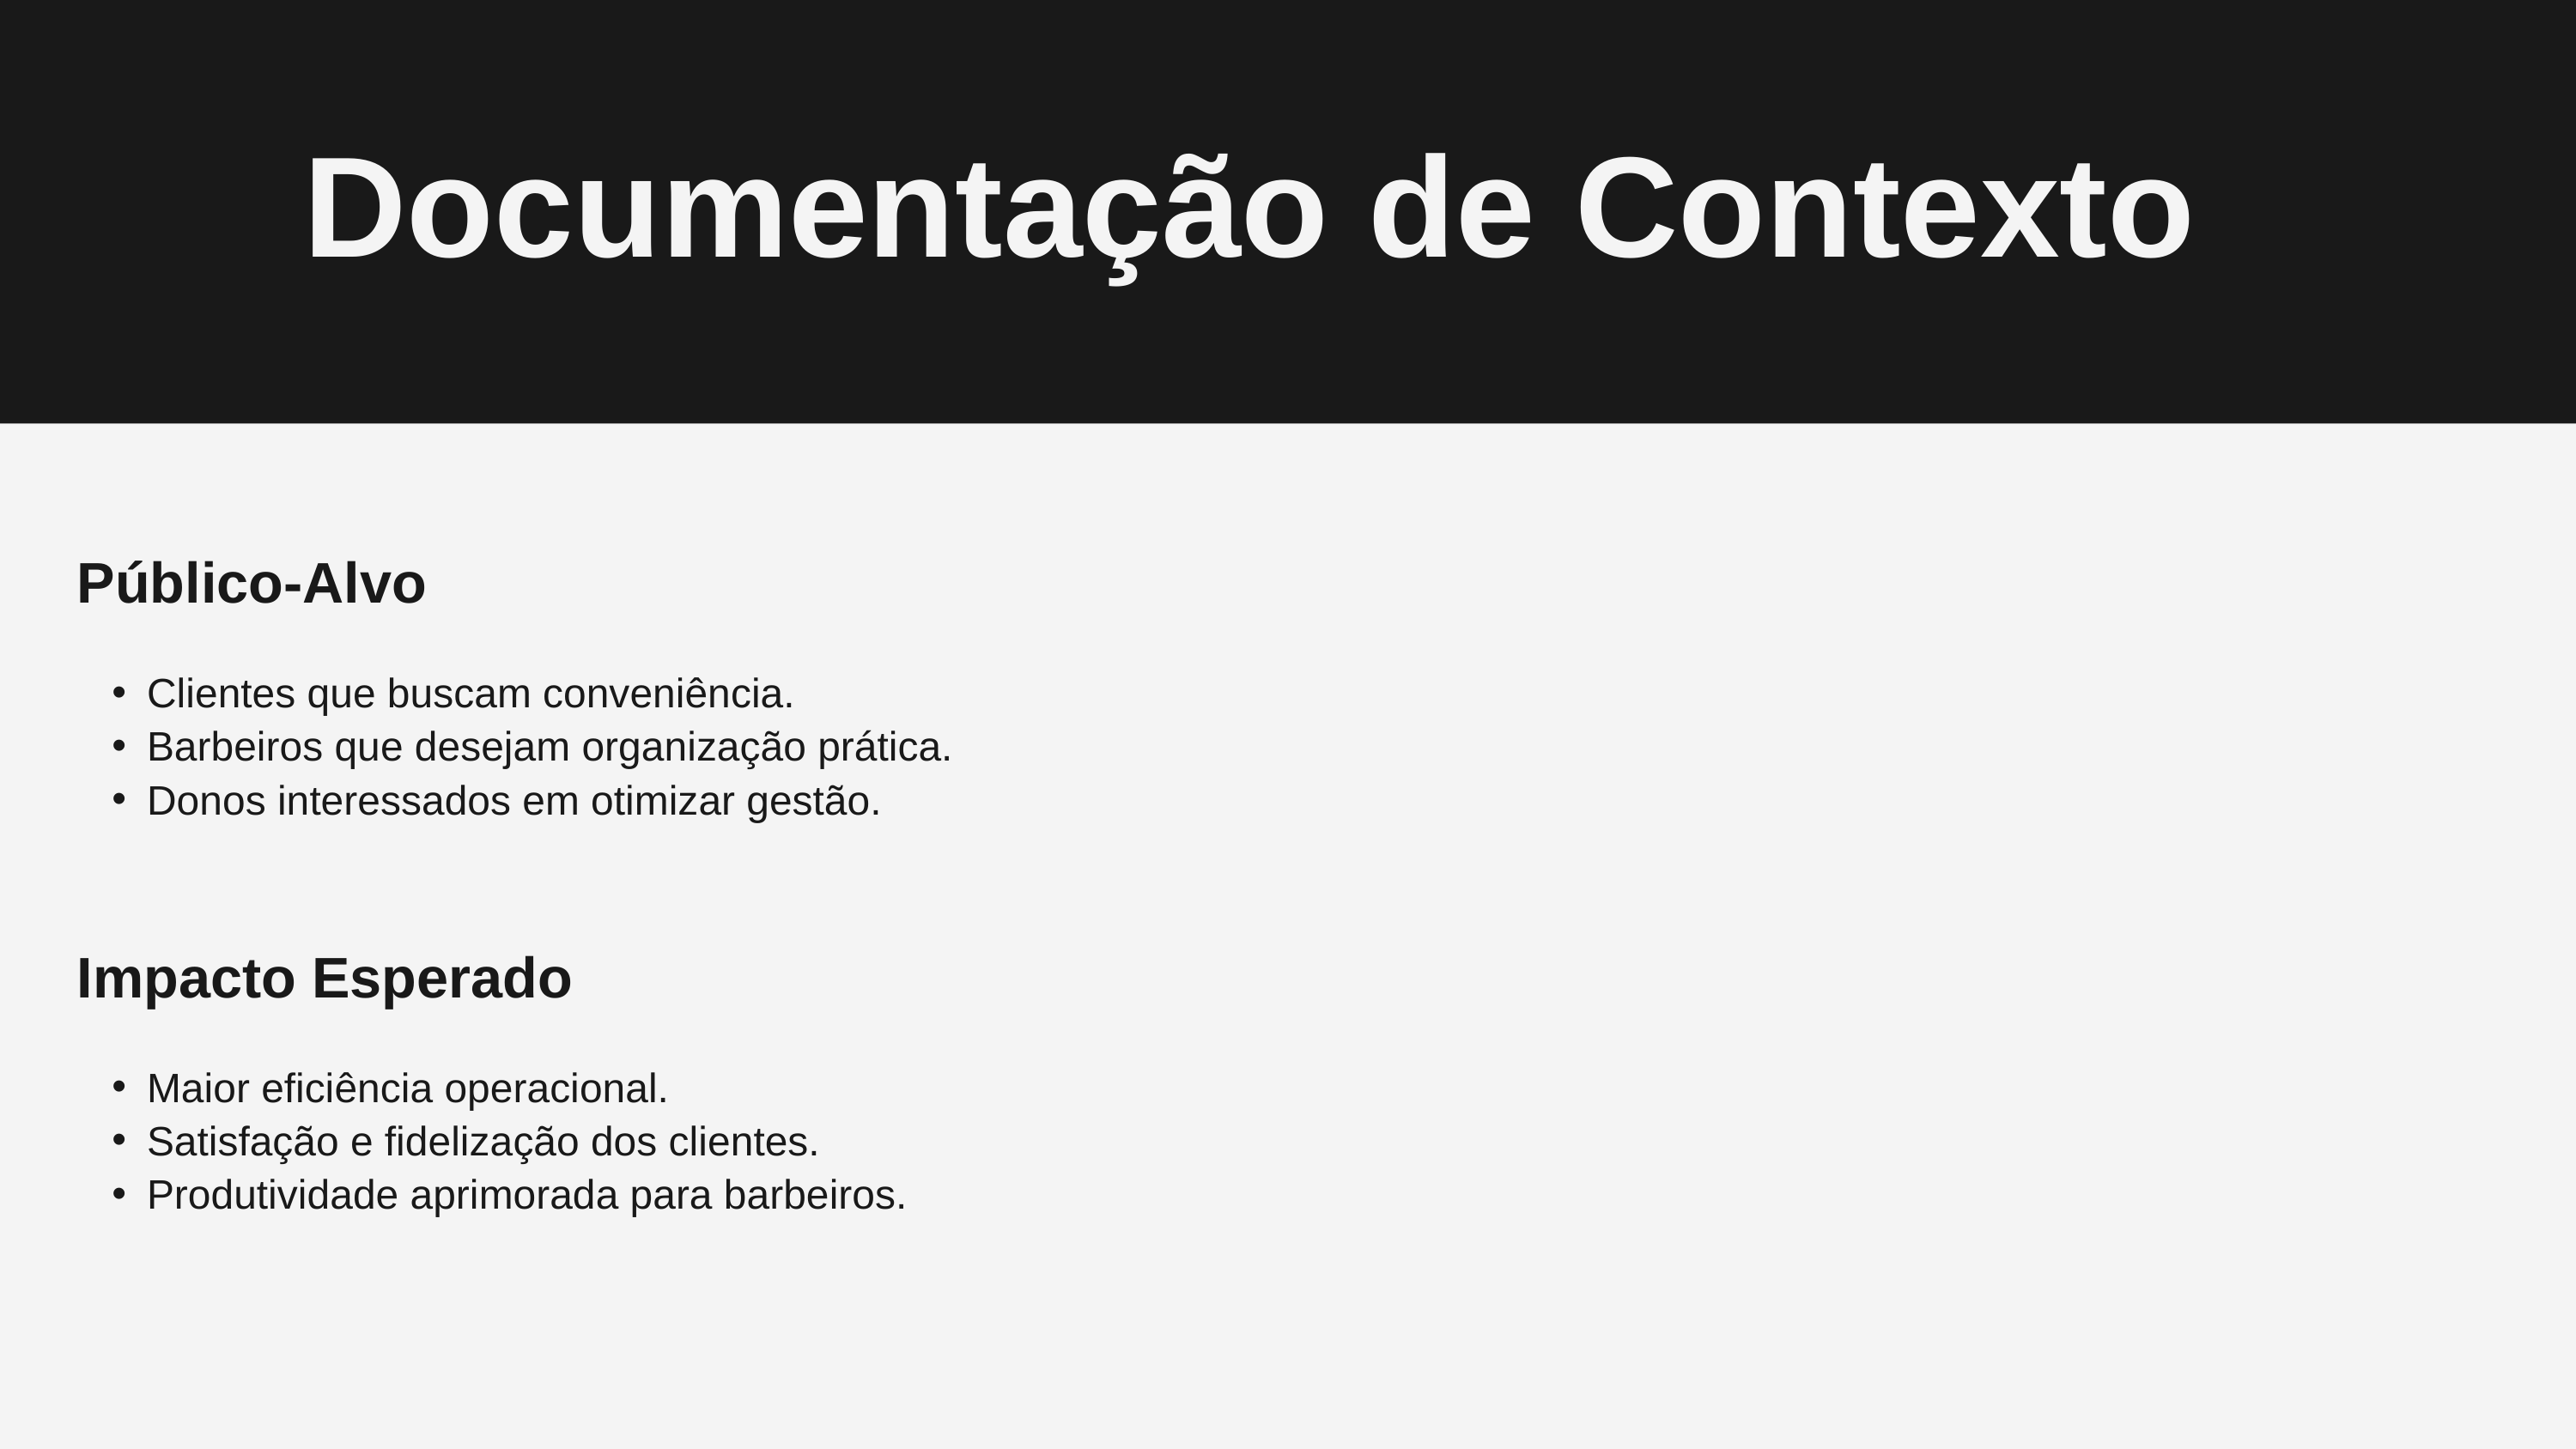

Documentação de Contexto
Público-Alvo
Clientes que buscam conveniência.
Barbeiros que desejam organização prática.
Donos interessados em otimizar gestão.
Impacto Esperado
Maior eficiência operacional.
Satisfação e fidelização dos clientes.
Produtividade aprimorada para barbeiros.